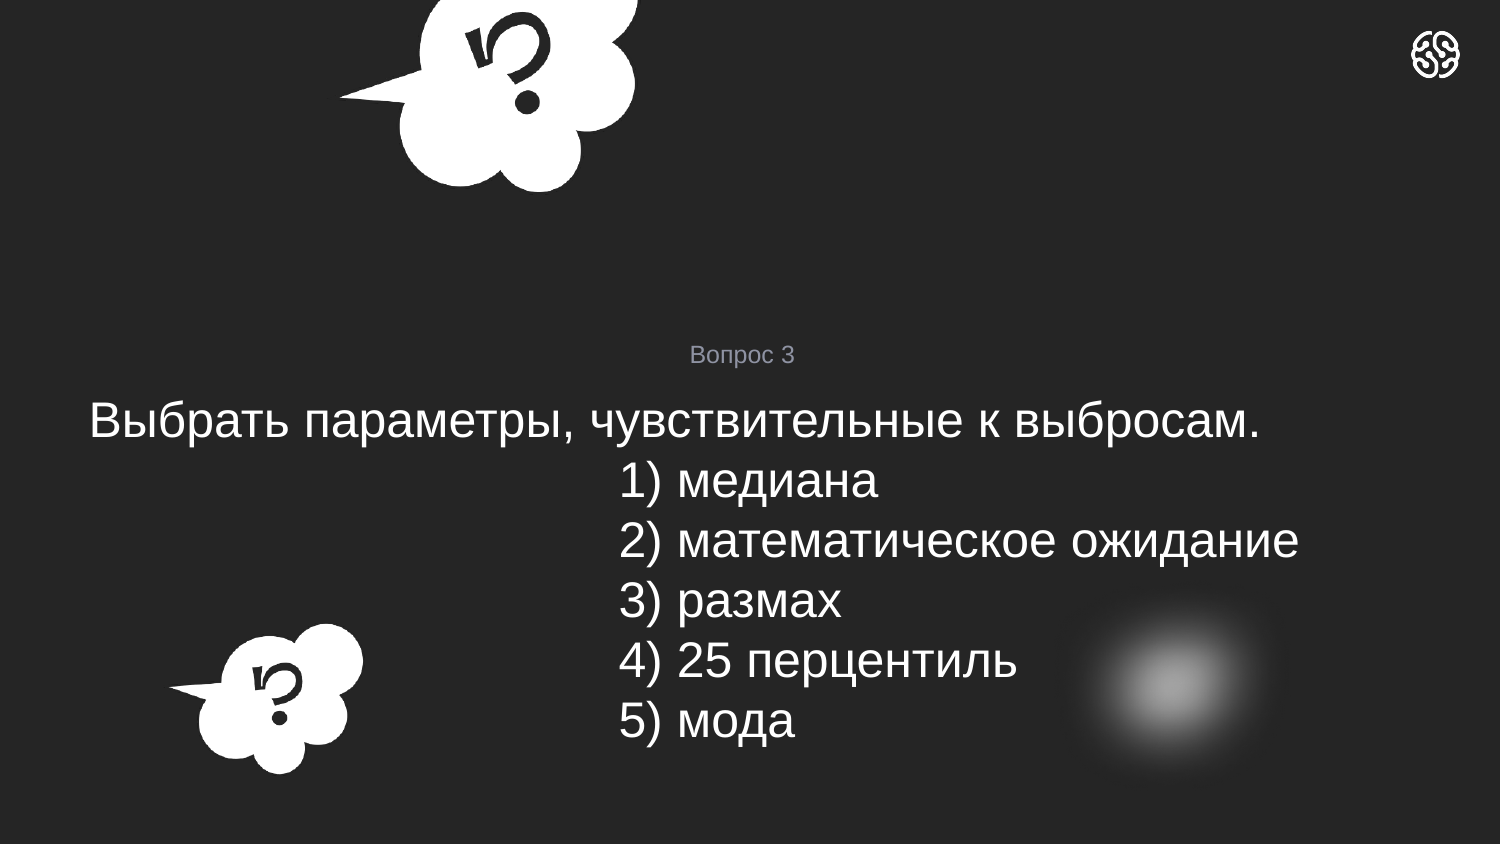

Вопрос 3
# Выбрать параметры, чувствительные к выбросам. 1) медиана 2) математическое ожидание 3) размах 4) 25 перцентиль 5) мода